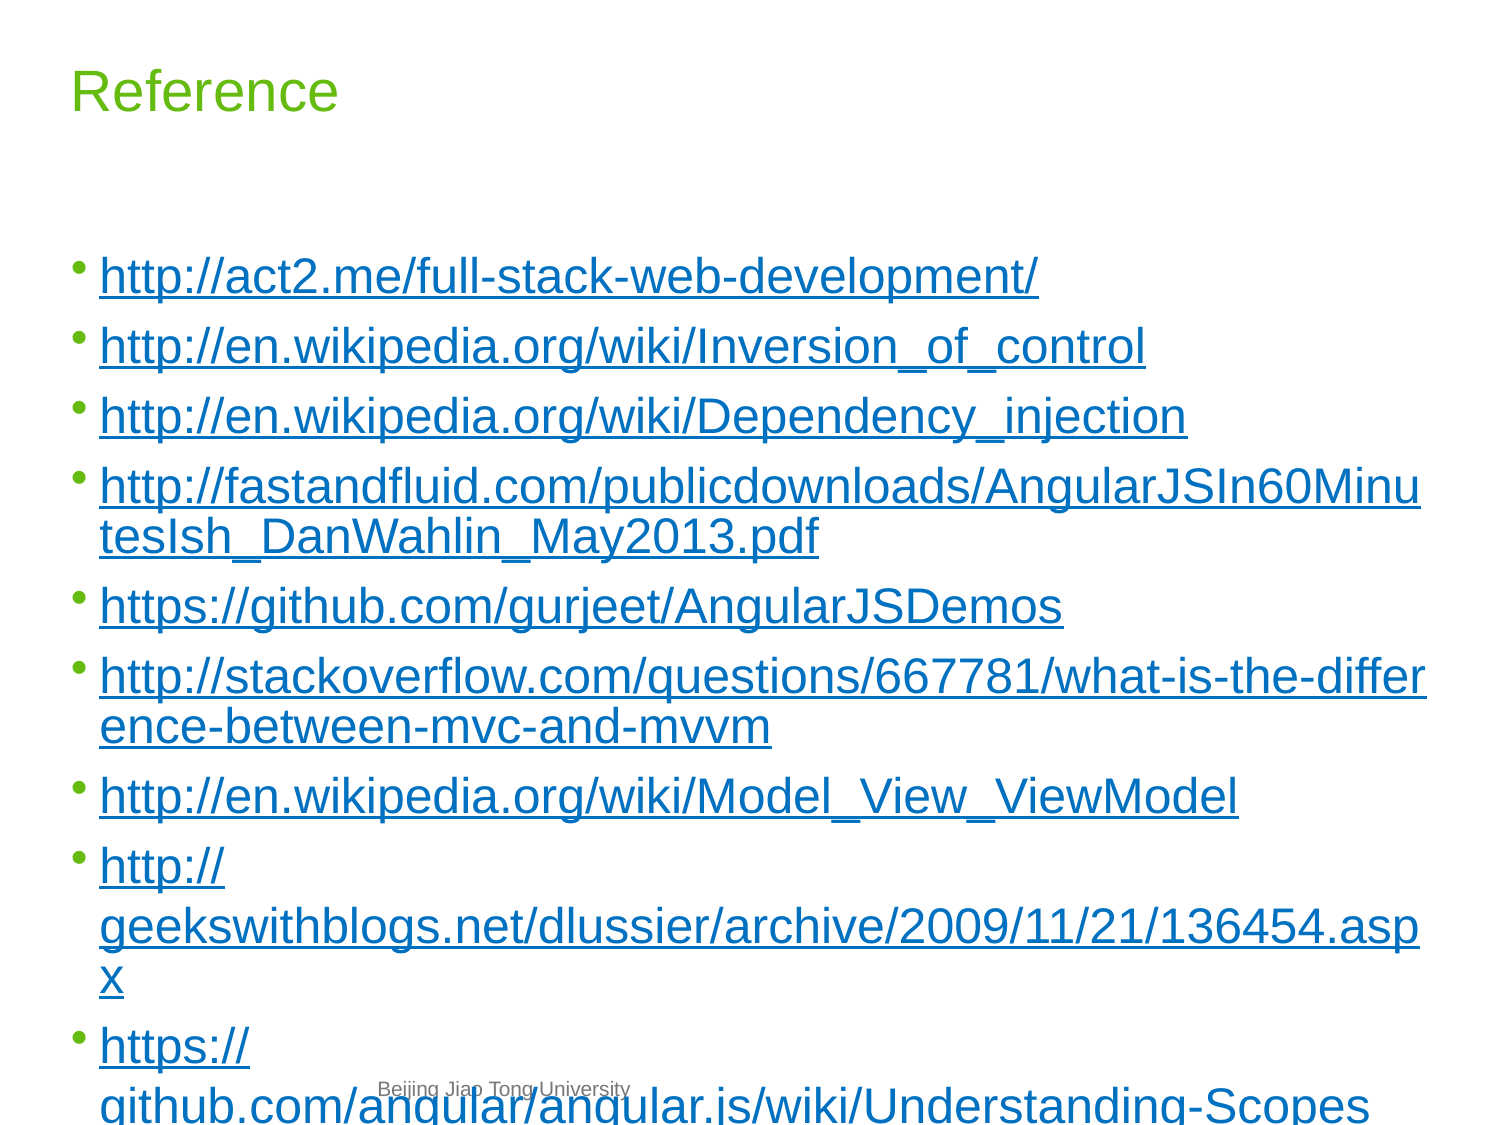

# Reference
http://act2.me/full-stack-web-development/
http://en.wikipedia.org/wiki/Inversion_of_control
http://en.wikipedia.org/wiki/Dependency_injection
http://fastandfluid.com/publicdownloads/AngularJSIn60MinutesIsh_DanWahlin_May2013.pdf
https://github.com/gurjeet/AngularJSDemos
http://stackoverflow.com/questions/667781/what-is-the-difference-between-mvc-and-mvvm
http://en.wikipedia.org/wiki/Model_View_ViewModel
http://geekswithblogs.net/dlussier/archive/2009/11/21/136454.aspx
https://github.com/angular/angular.js/wiki/Understanding-Scopes

Beijing Jiao Tong University